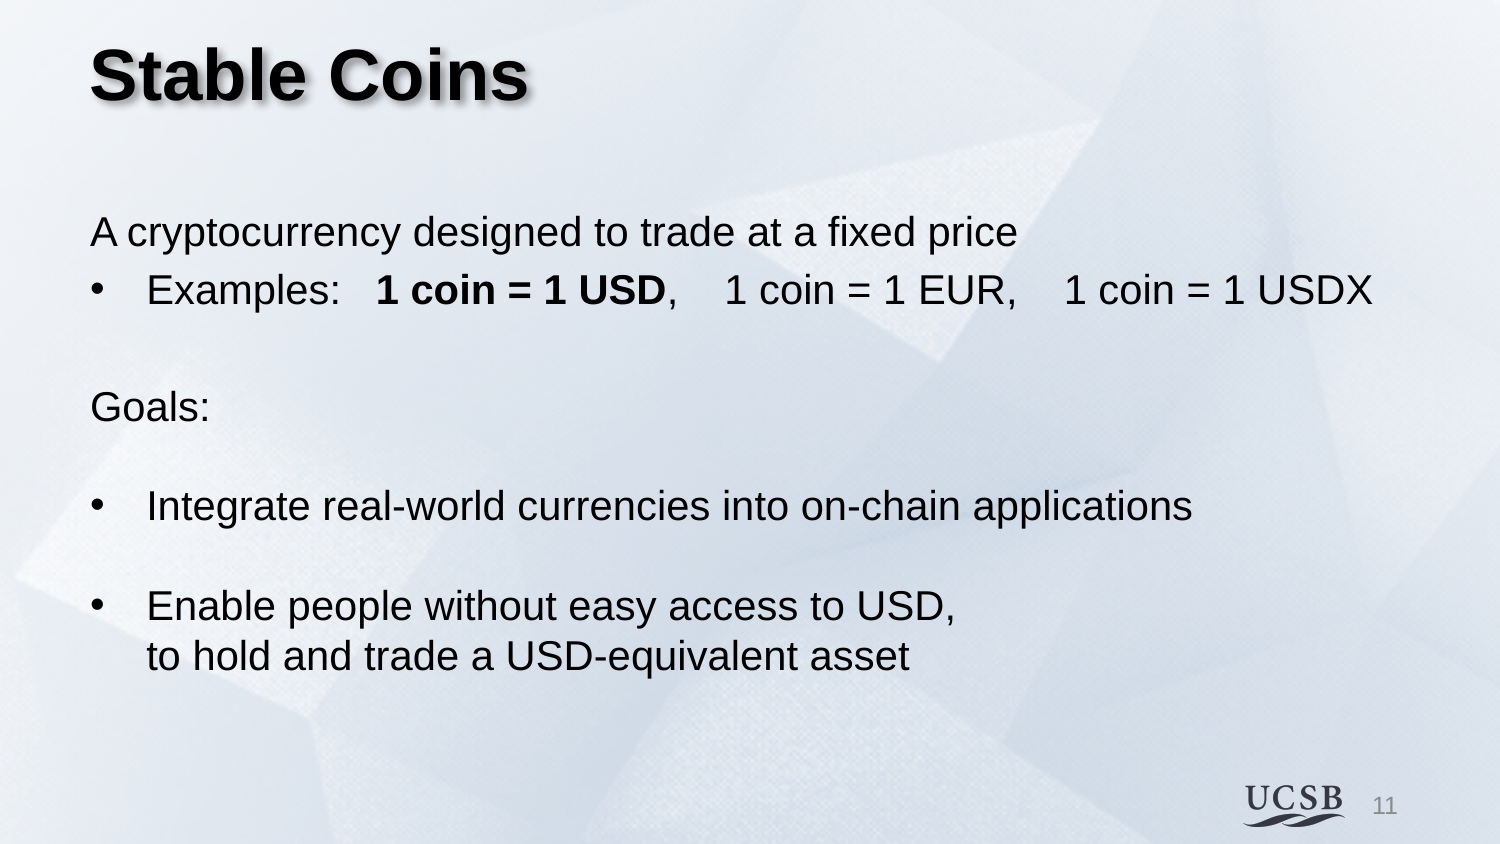

# Stable Coins
A cryptocurrency designed to trade at a fixed price
Examples:   1 coin = 1 USD,    1 coin = 1 EUR,    1 coin = 1 USDX

Goals:
Integrate real-world currencies into on-chain applications
Enable people without easy access to USD,
to hold and trade a USD-equivalent asset

11